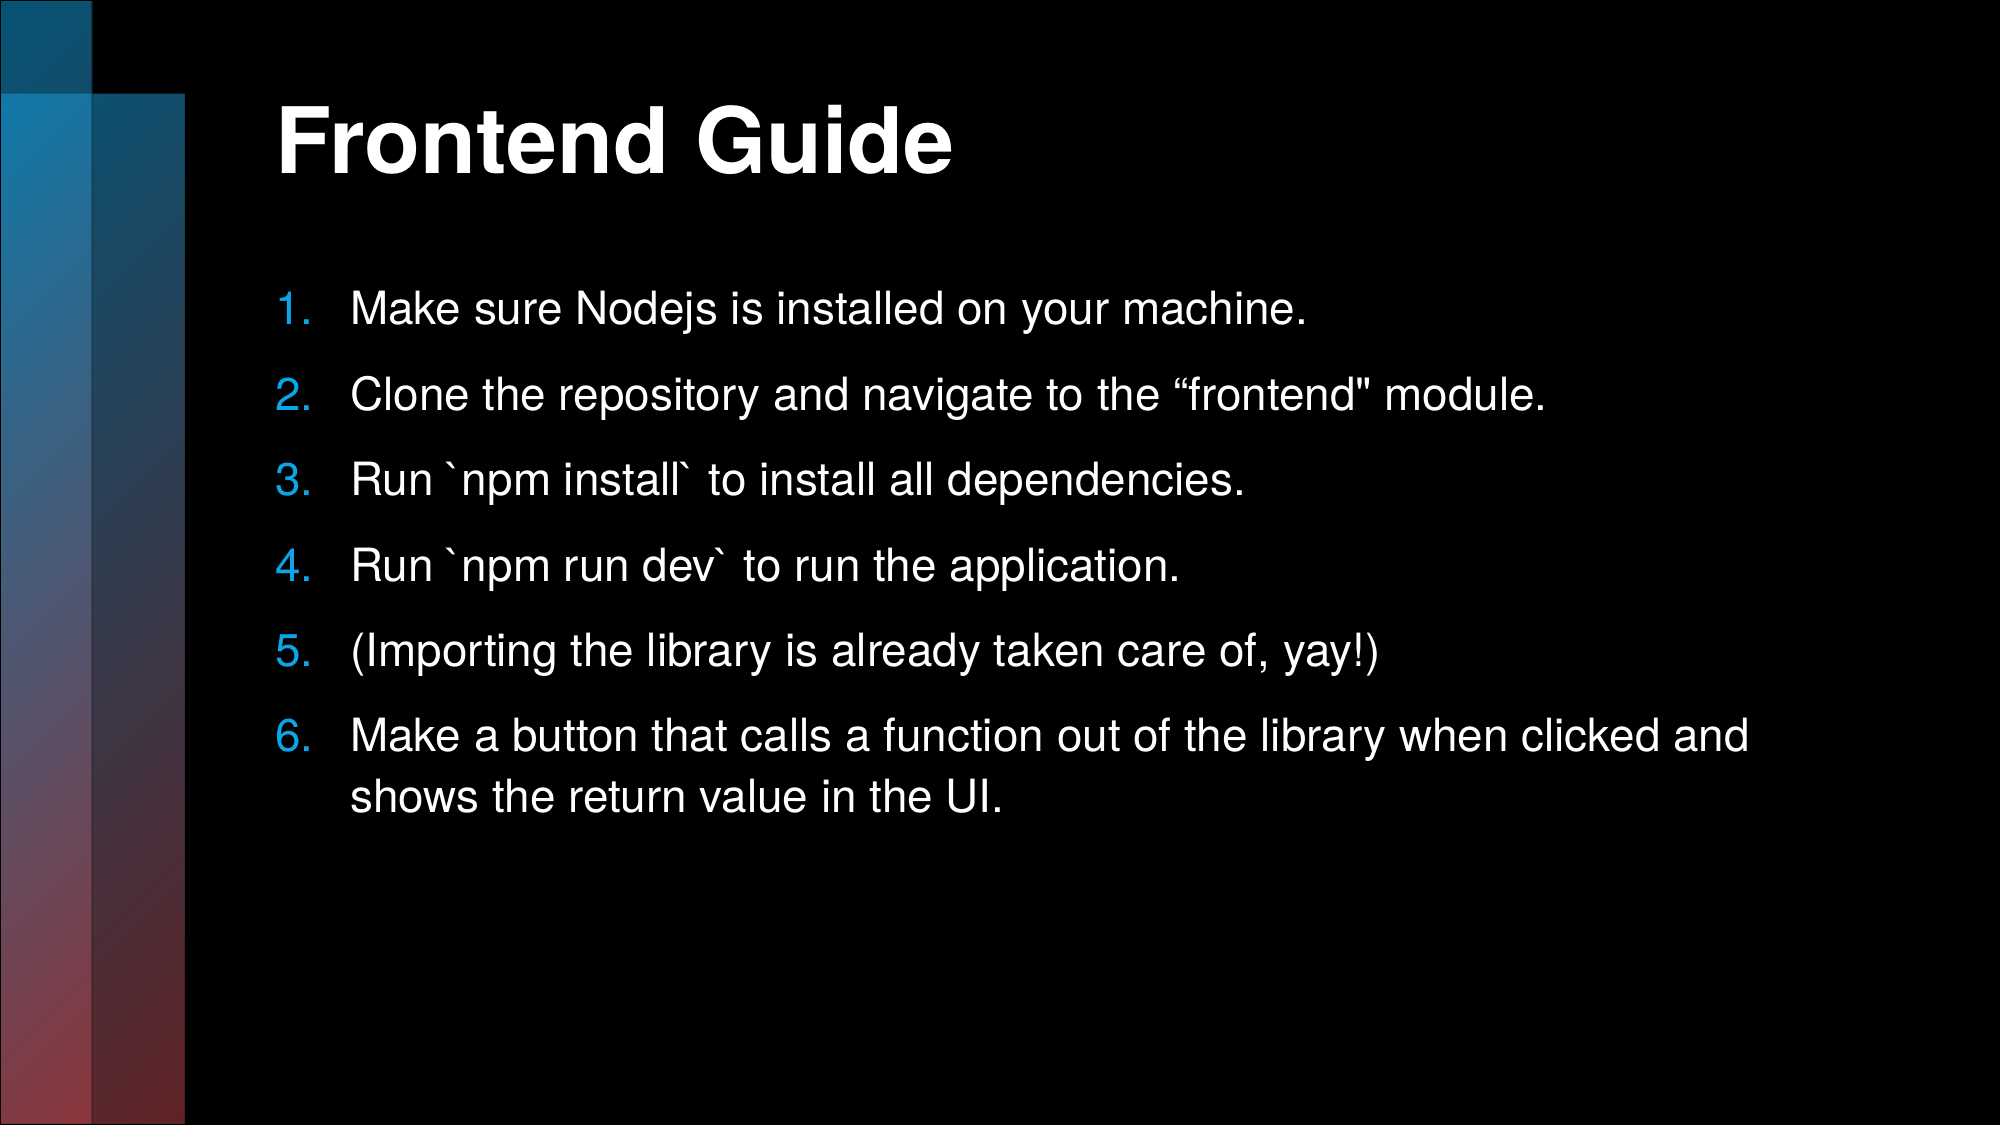

# Frontend Guide
Make sure Nodejs is installed on your machine.
Clone the repository and navigate to the “frontend" module.
Run `npm install` to install all dependencies.
Run `npm run dev` to run the application.
(Importing the library is already taken care of, yay!)
Make a button that calls a function out of the library when clicked and shows the return value in the UI.